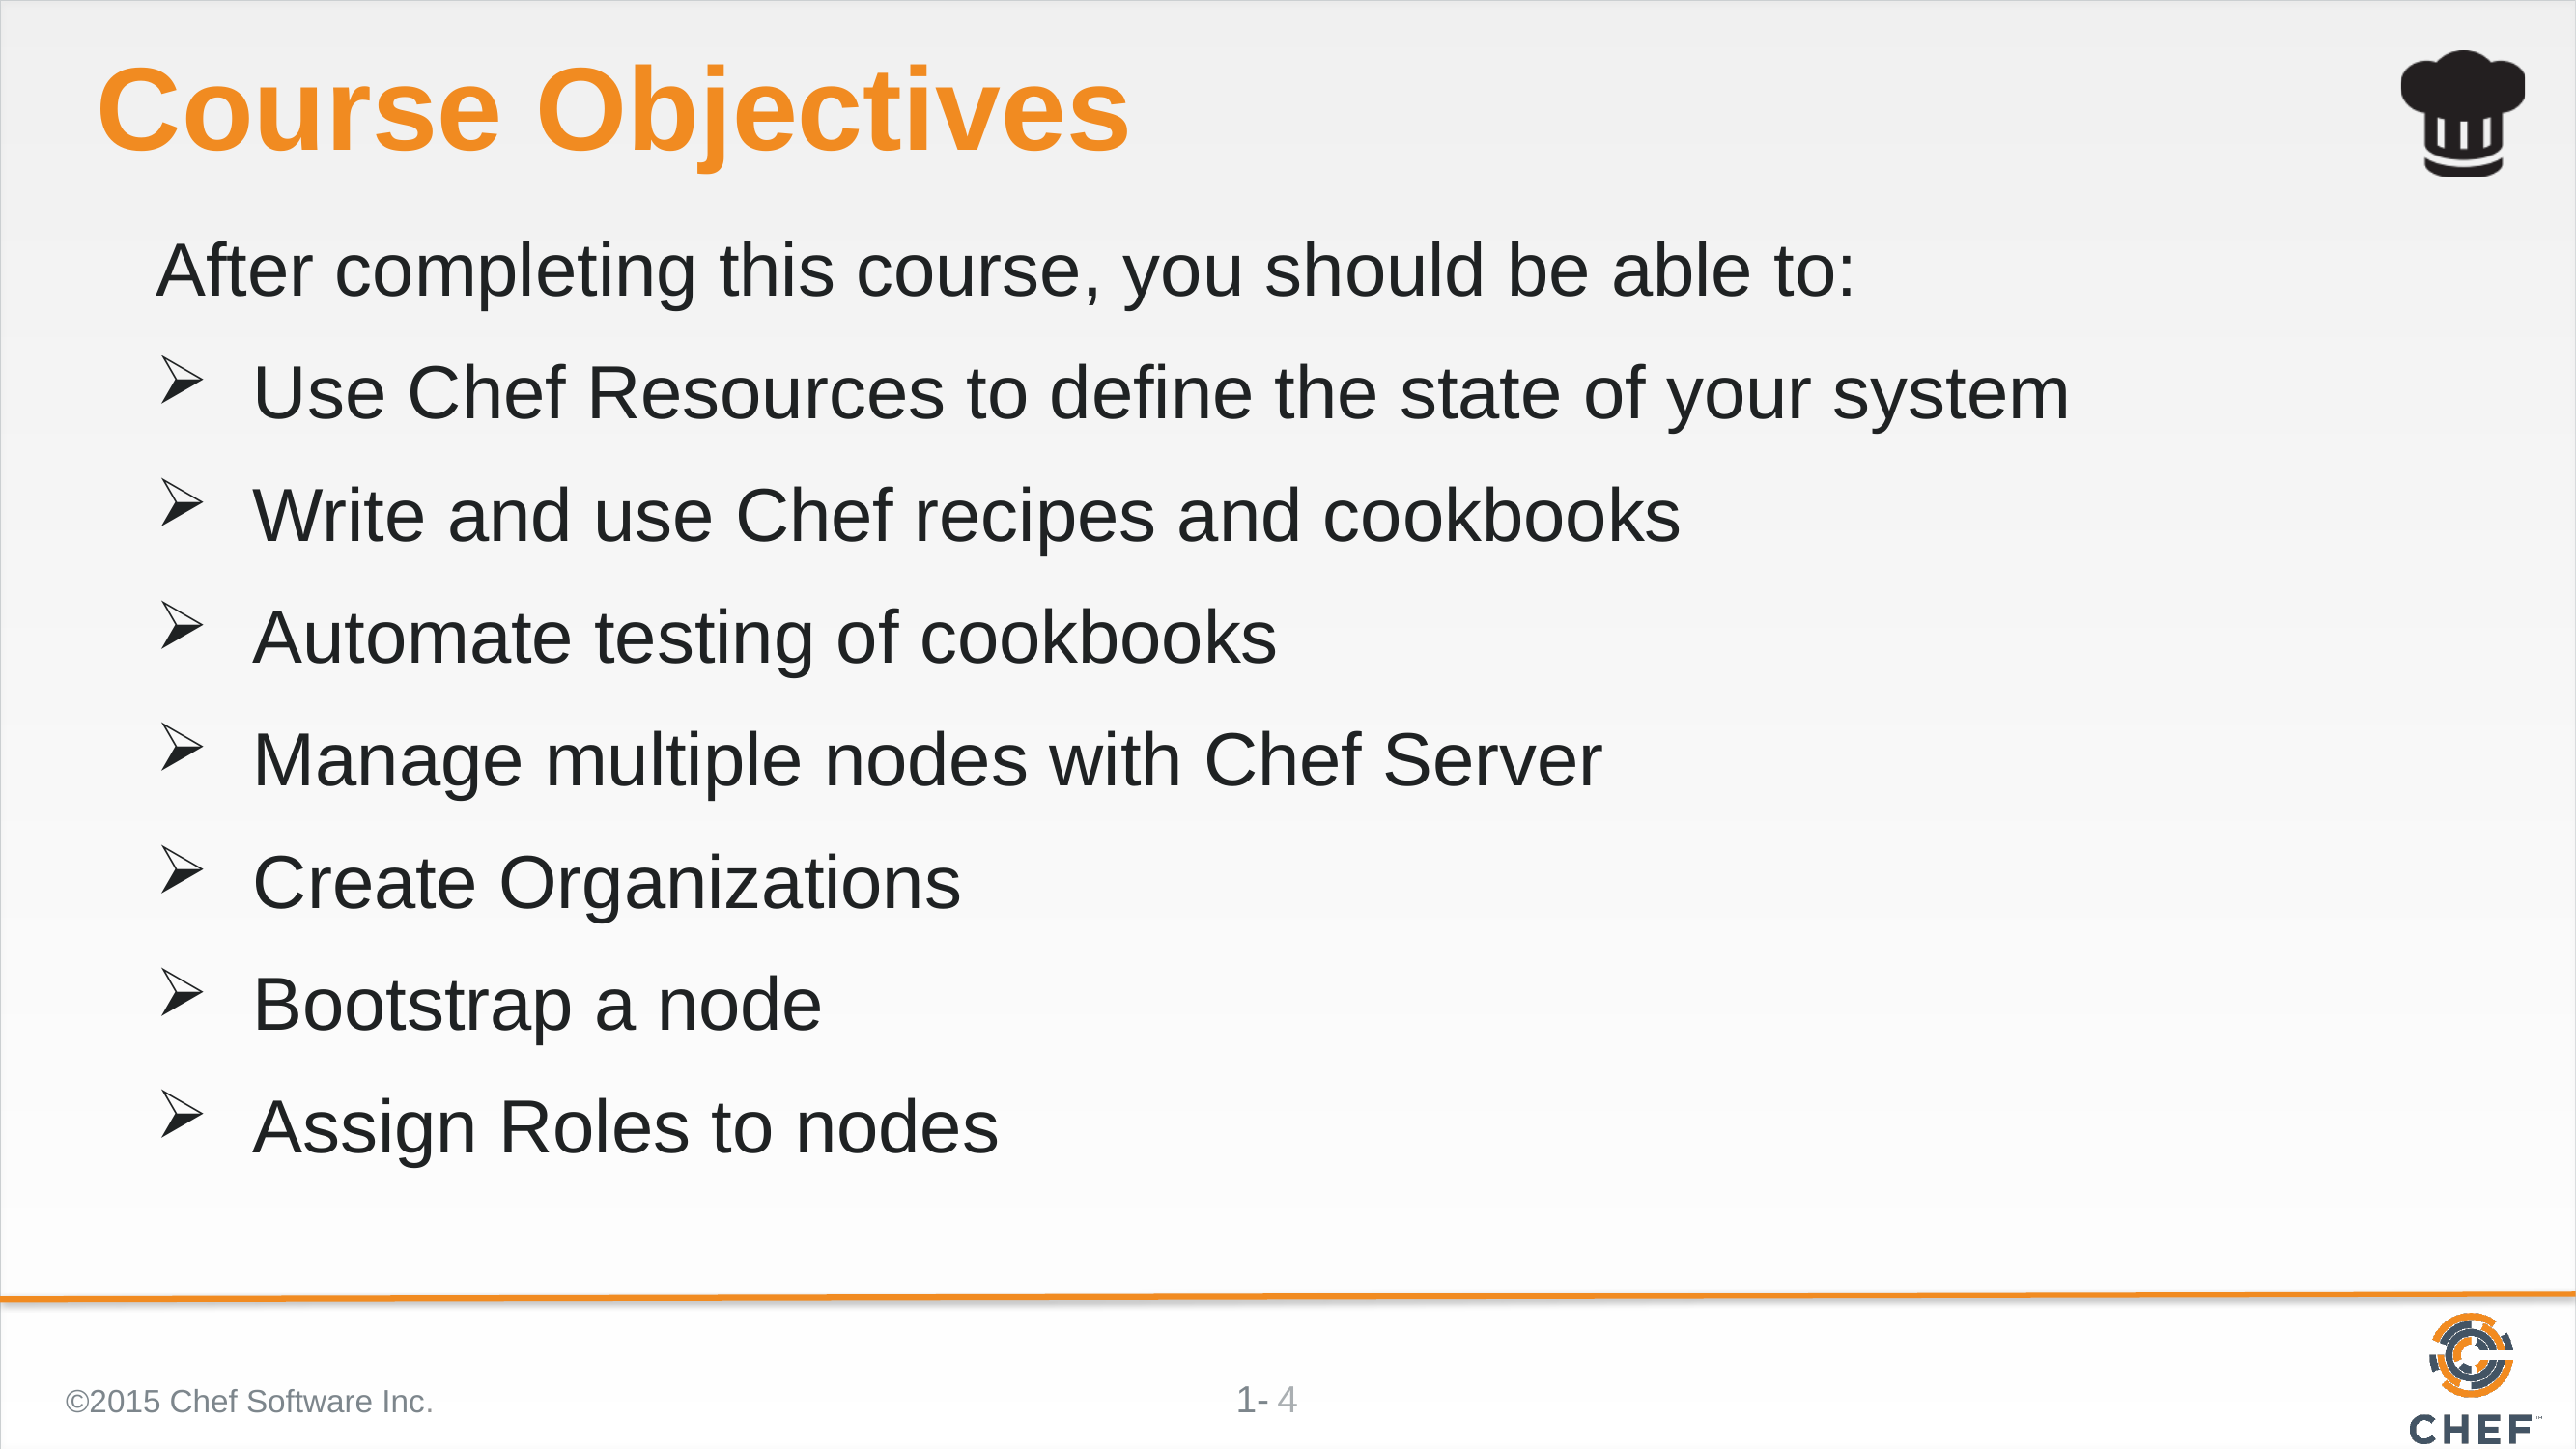

# Course Objectives
After completing this course, you should be able to:
Use Chef Resources to define the state of your system
Write and use Chef recipes and cookbooks
Automate testing of cookbooks
Manage multiple nodes with Chef Server
Create Organizations
Bootstrap a node
Assign Roles to nodes

©2015 Chef Software Inc.
4